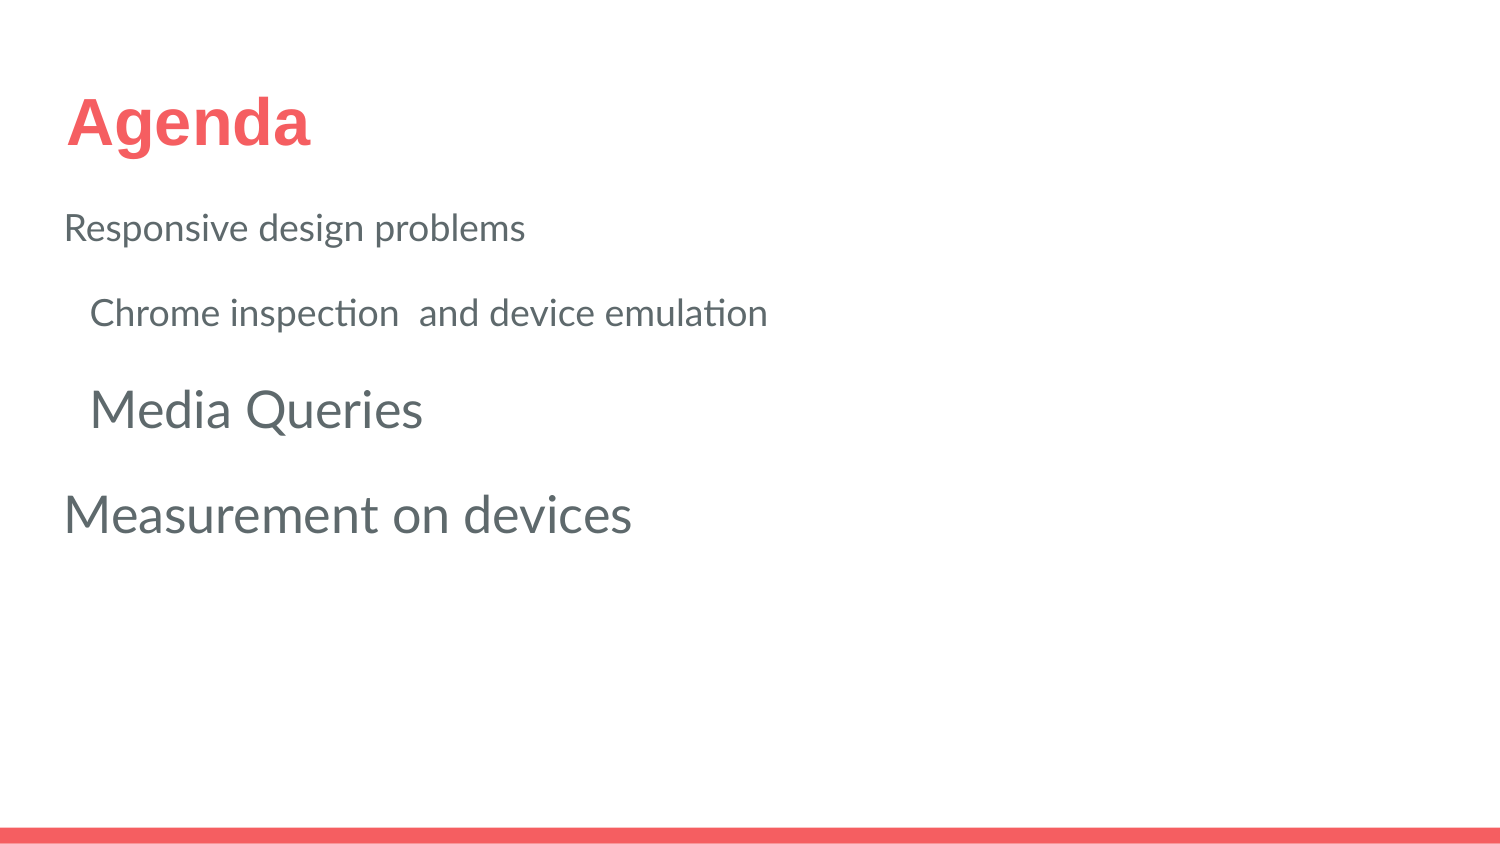

# Agenda
Responsive design problems
Chrome inspection  and device emulation
Media Queries
Measurement on devices